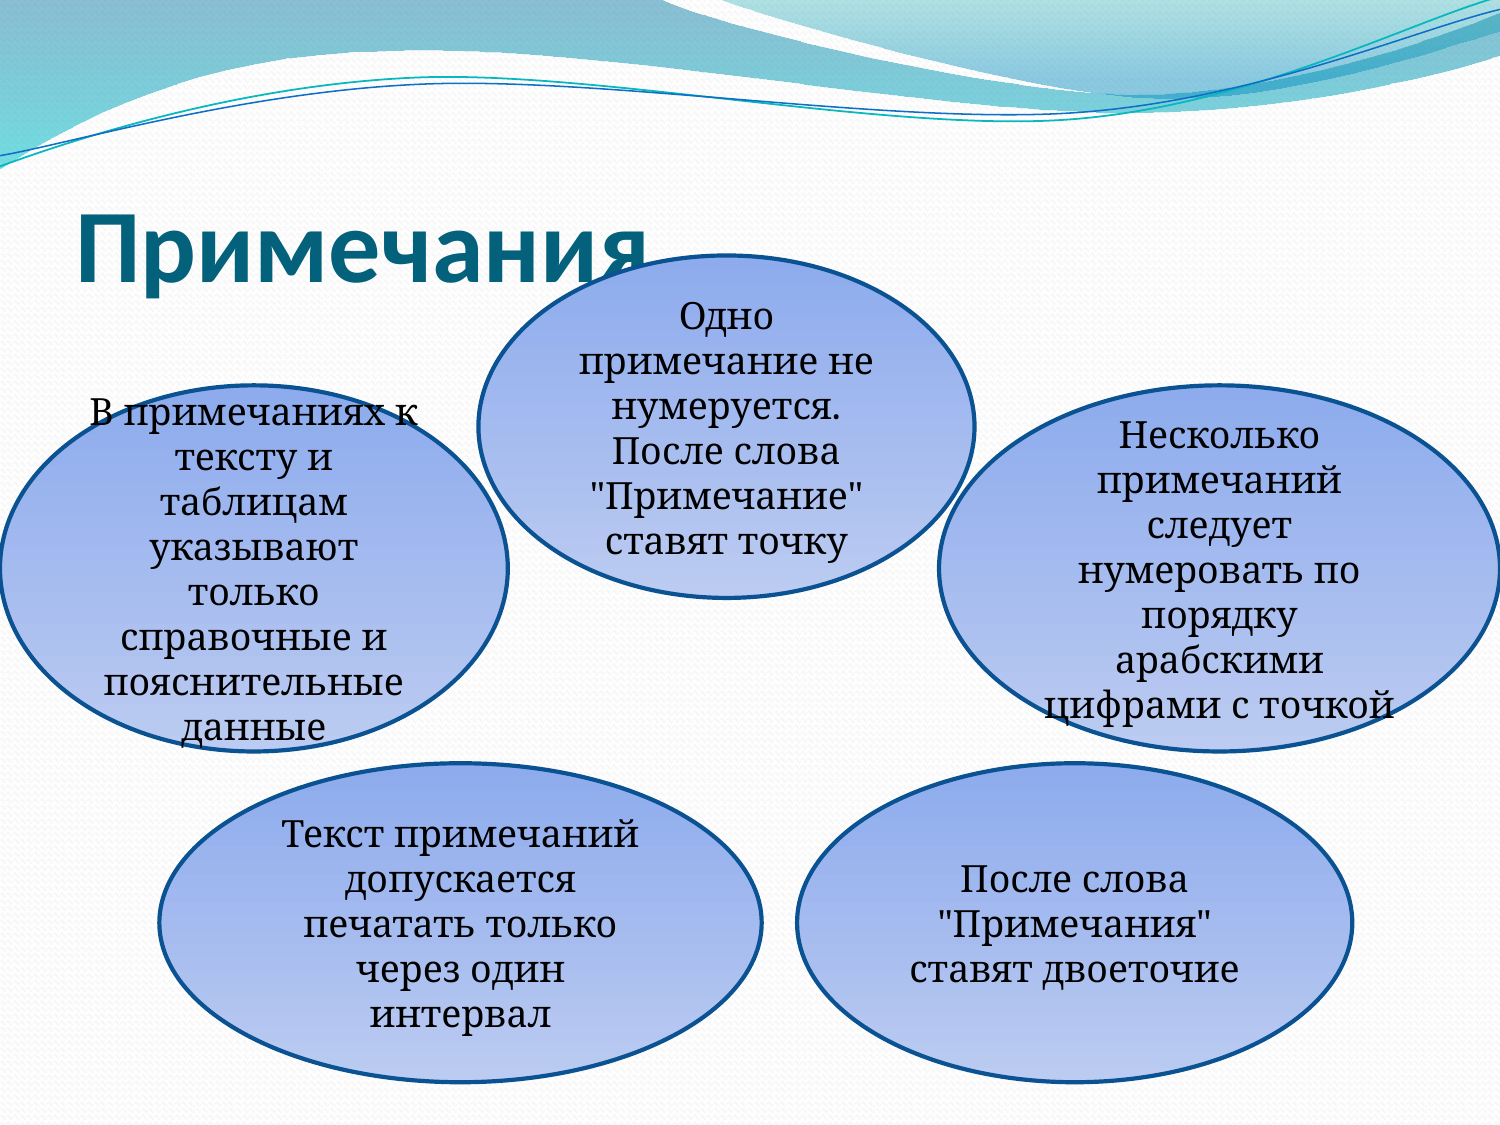

# Примечания
Одно примечание не нумеруется. После слова "Примечание" ставят точку
В примечаниях к тексту и таблицам указывают только справочные и пояснительные данные
Несколько примечаний следует нумеровать по порядку арабскими цифрами с точкой
Текст примечаний допускается печатать только через один интервал
После слова "Примечания" ставят двоеточие